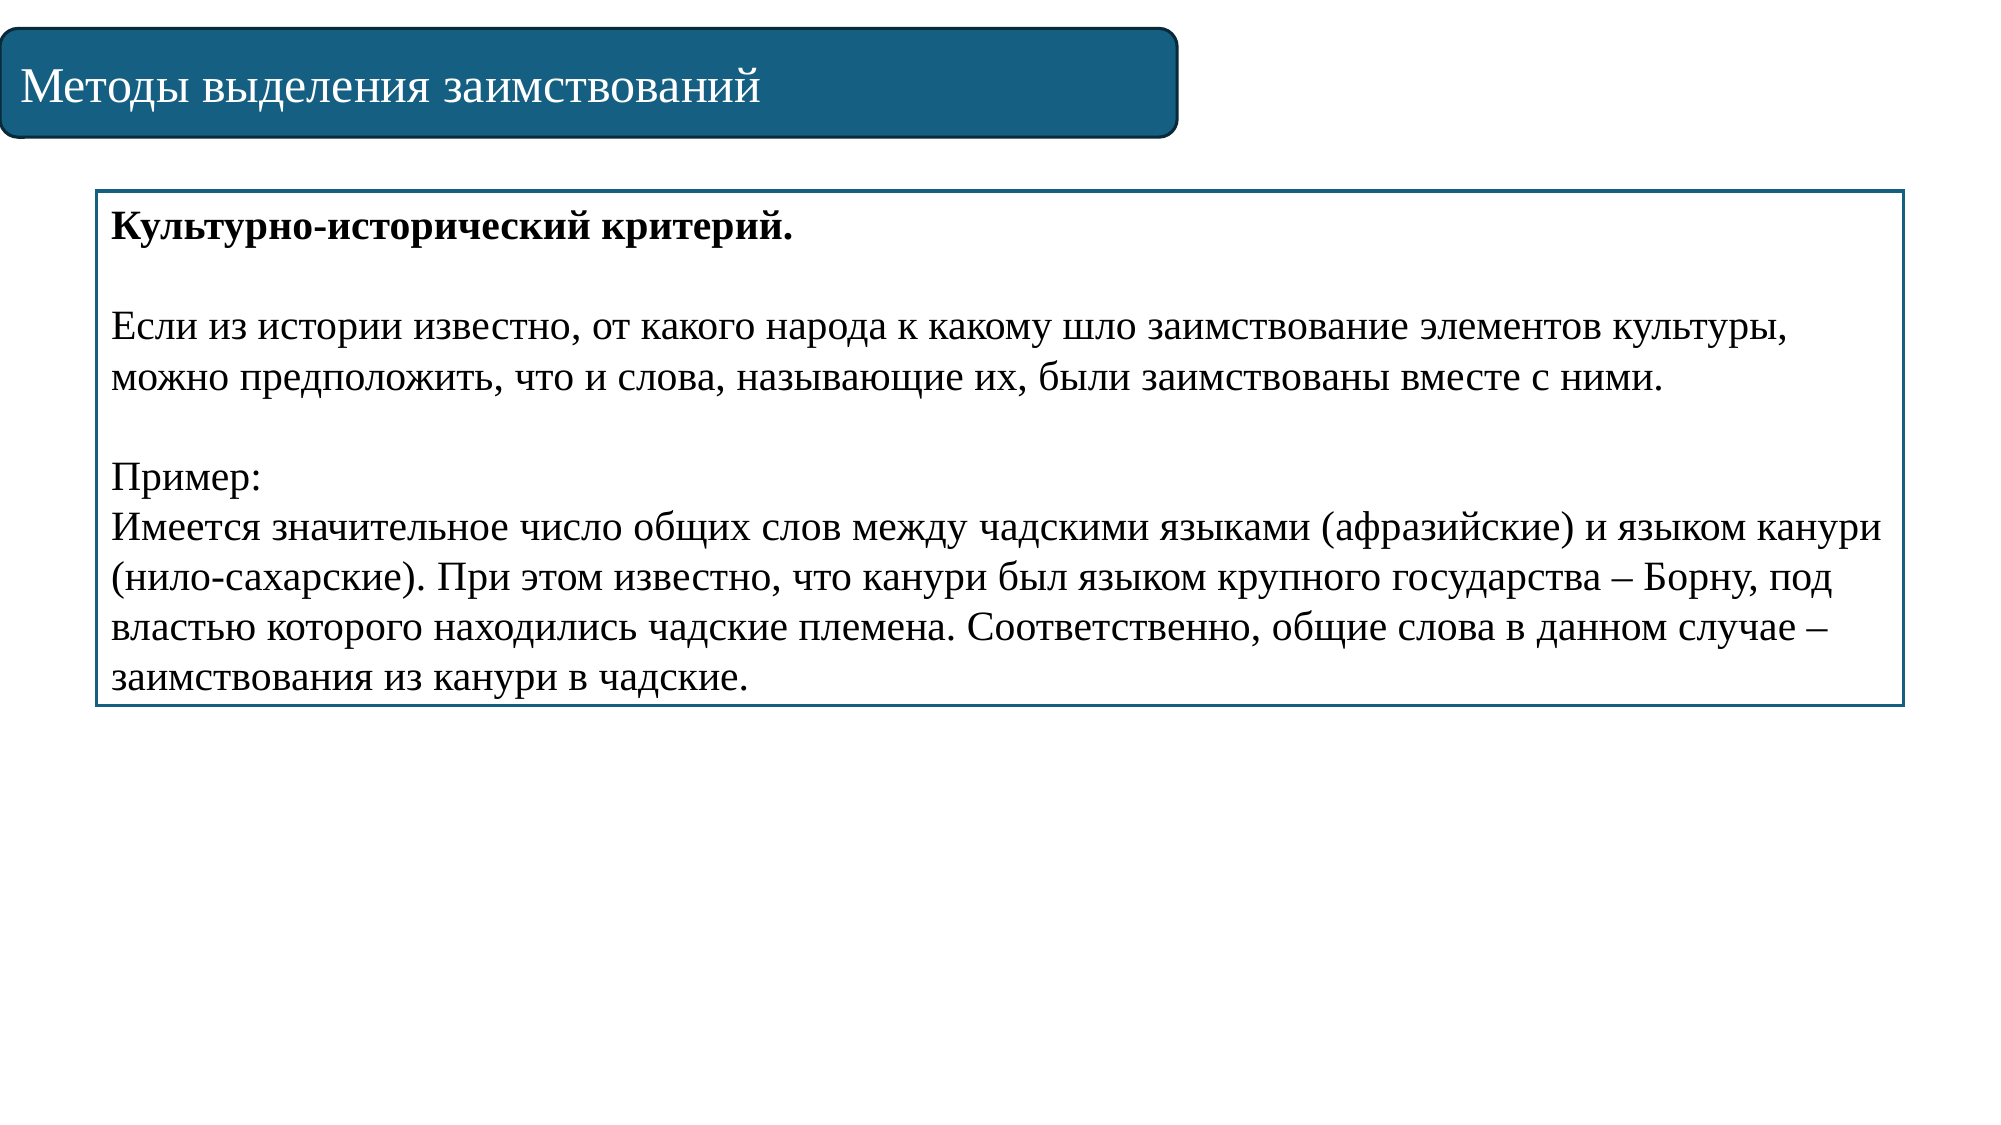

Методы выделения заимствований
Культурно-исторический критерий.

Если из истории известно, от какого народа к какому шло заимствование элементов культуры, можно предположить, что и слова, называющие их, были заимствованы вместе с ними.

Пример:
Имеется значительное число общих слов между чадскими языками (афразийские) и языком канури
(нило-сахарские). При этом известно, что канури был языком крупного государства – Борну, под властью которого находились чадские племена. Соответственно, общие слова в данном случае – заимствования из канури в чадские.